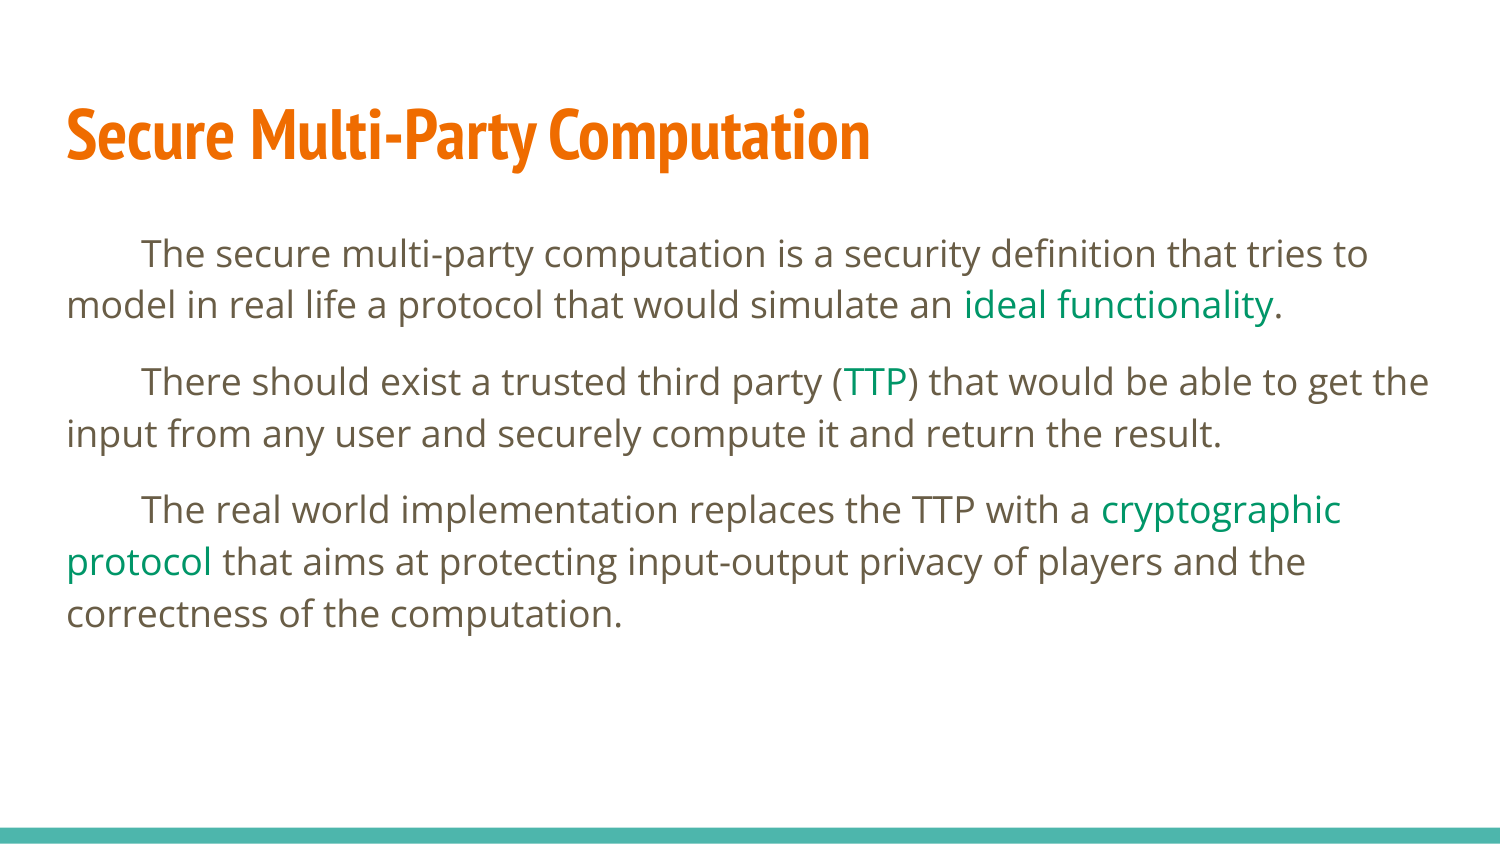

# Secure Multi-Party Computation
The secure multi-party computation is a security definition that tries to model in real life a protocol that would simulate an ideal functionality.
There should exist a trusted third party (TTP) that would be able to get the input from any user and securely compute it and return the result.
The real world implementation replaces the TTP with a cryptographic protocol that aims at protecting input-output privacy of players and the correctness of the computation.